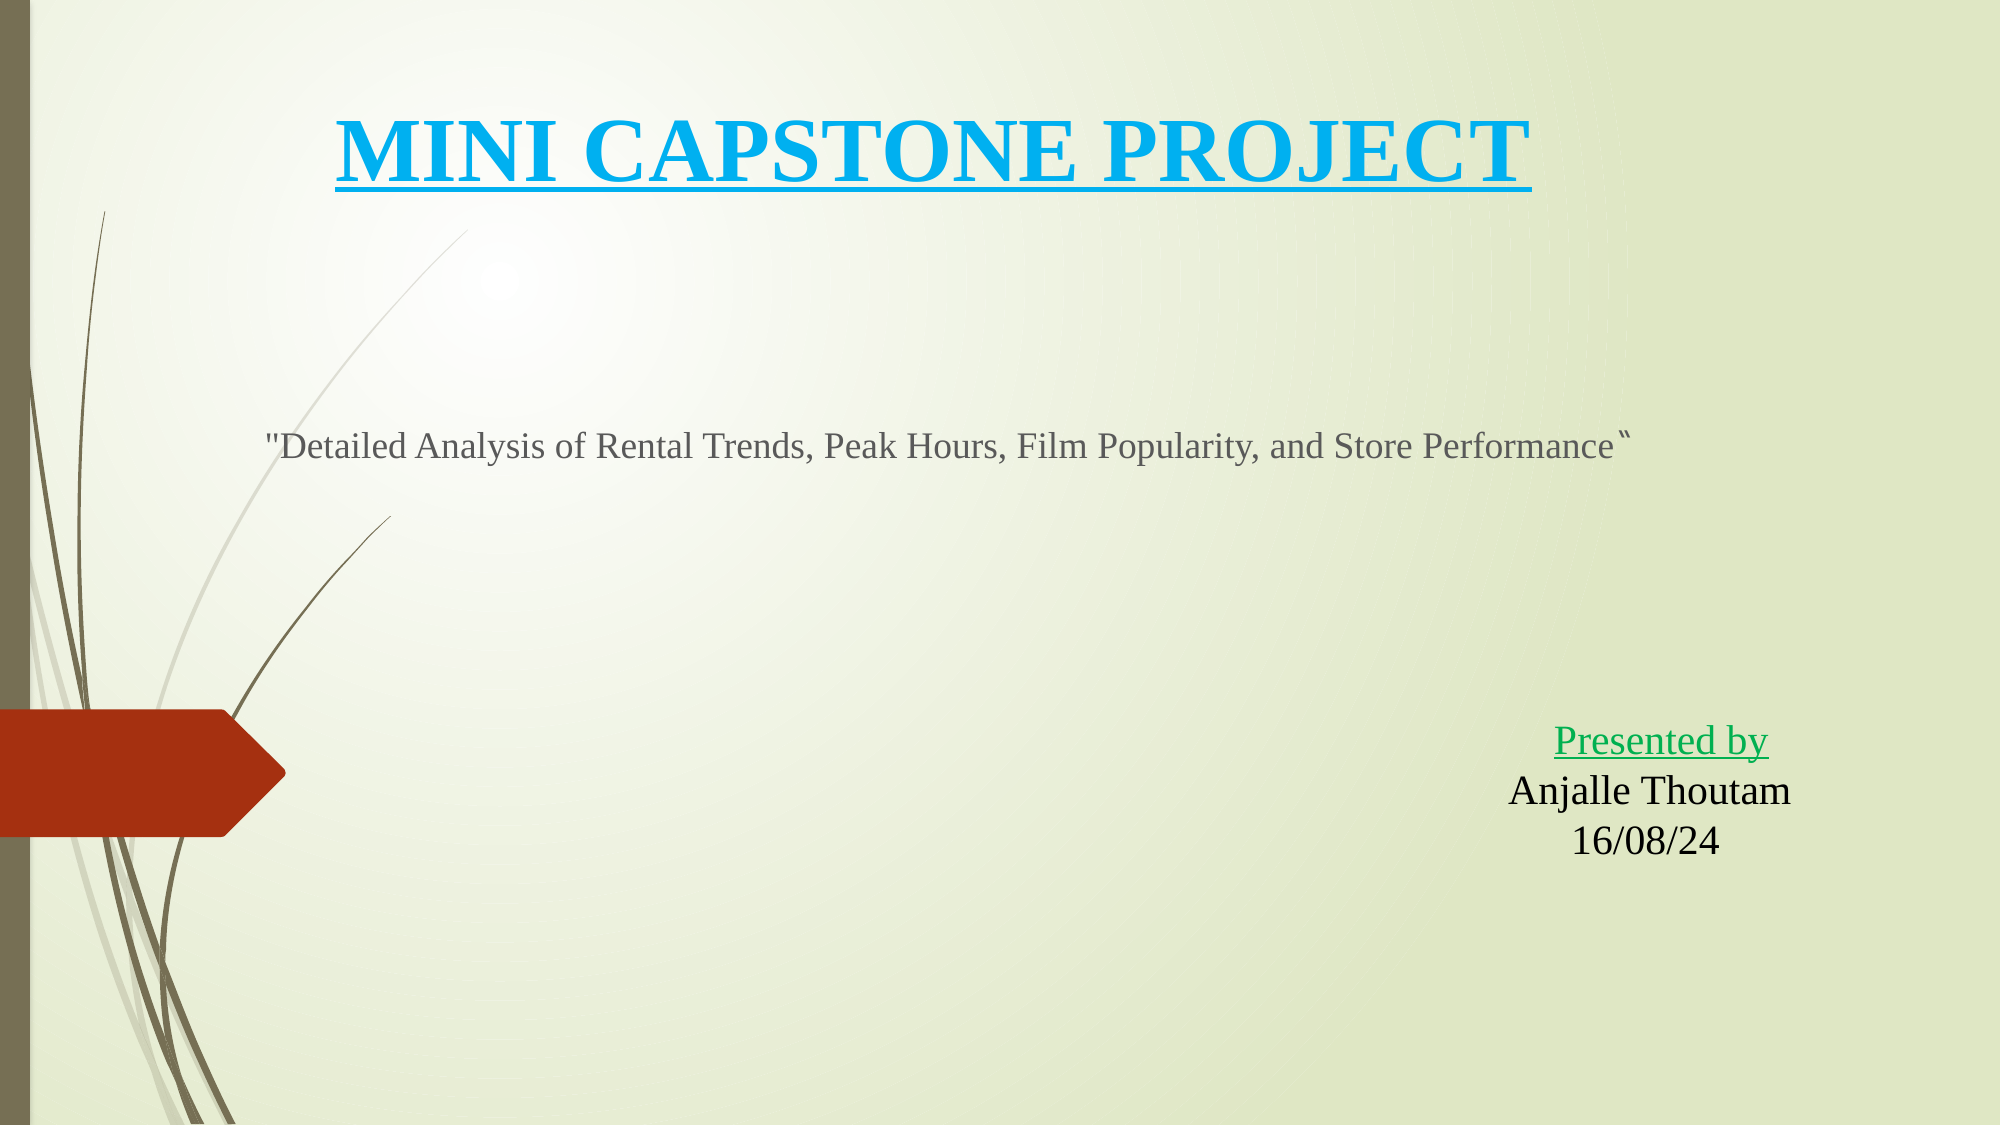

# MINI CAPSTONE PROJECT
"Detailed Analysis of Rental Trends, Peak Hours, Film Popularity, and Store Performance“
Presented by
                 Anjalle Thoutam
                       16/08/24